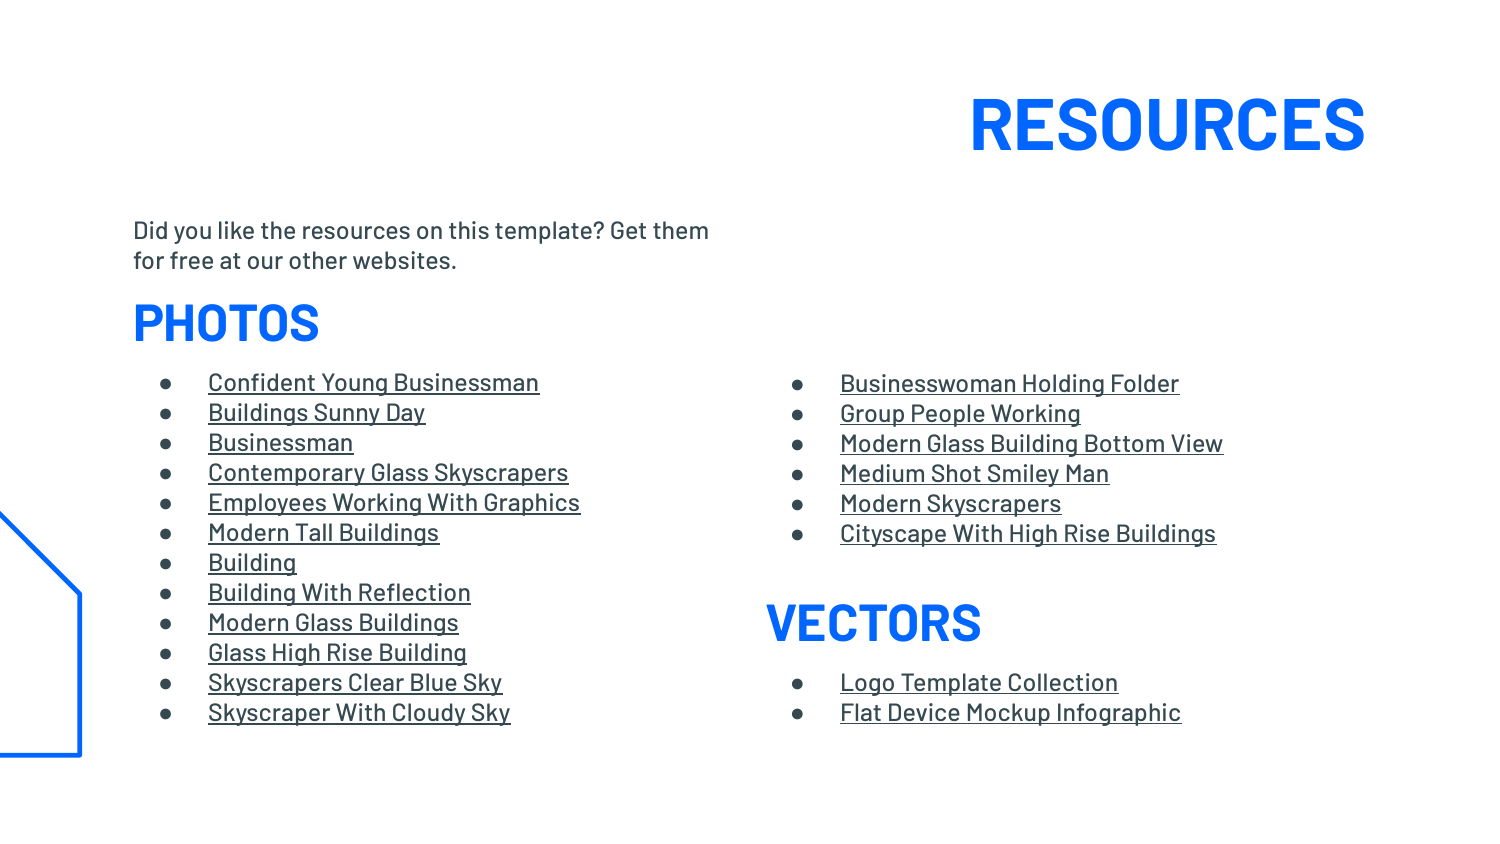

# RESOURCES
Did you like the resources on this template? Get them for free at our other websites.

PHOTOS

Confident Young Businessman
Buildings Sunny Day
Businessman
Contemporary Glass Skyscrapers
Employees Working With Graphics
Modern Tall Buildings
Building
Building With Reflection
Modern Glass Buildings
Glass High Rise Building
Skyscrapers Clear Blue Sky
Skyscraper With Cloudy Sky

Businesswoman Holding Folder
Group People Working
Modern Glass Building Bottom View
Medium Shot Smiley Man
Modern Skyscrapers
Cityscape With High Rise Buildings

VECTORS

Logo Template Collection
Flat Device Mockup Infographic